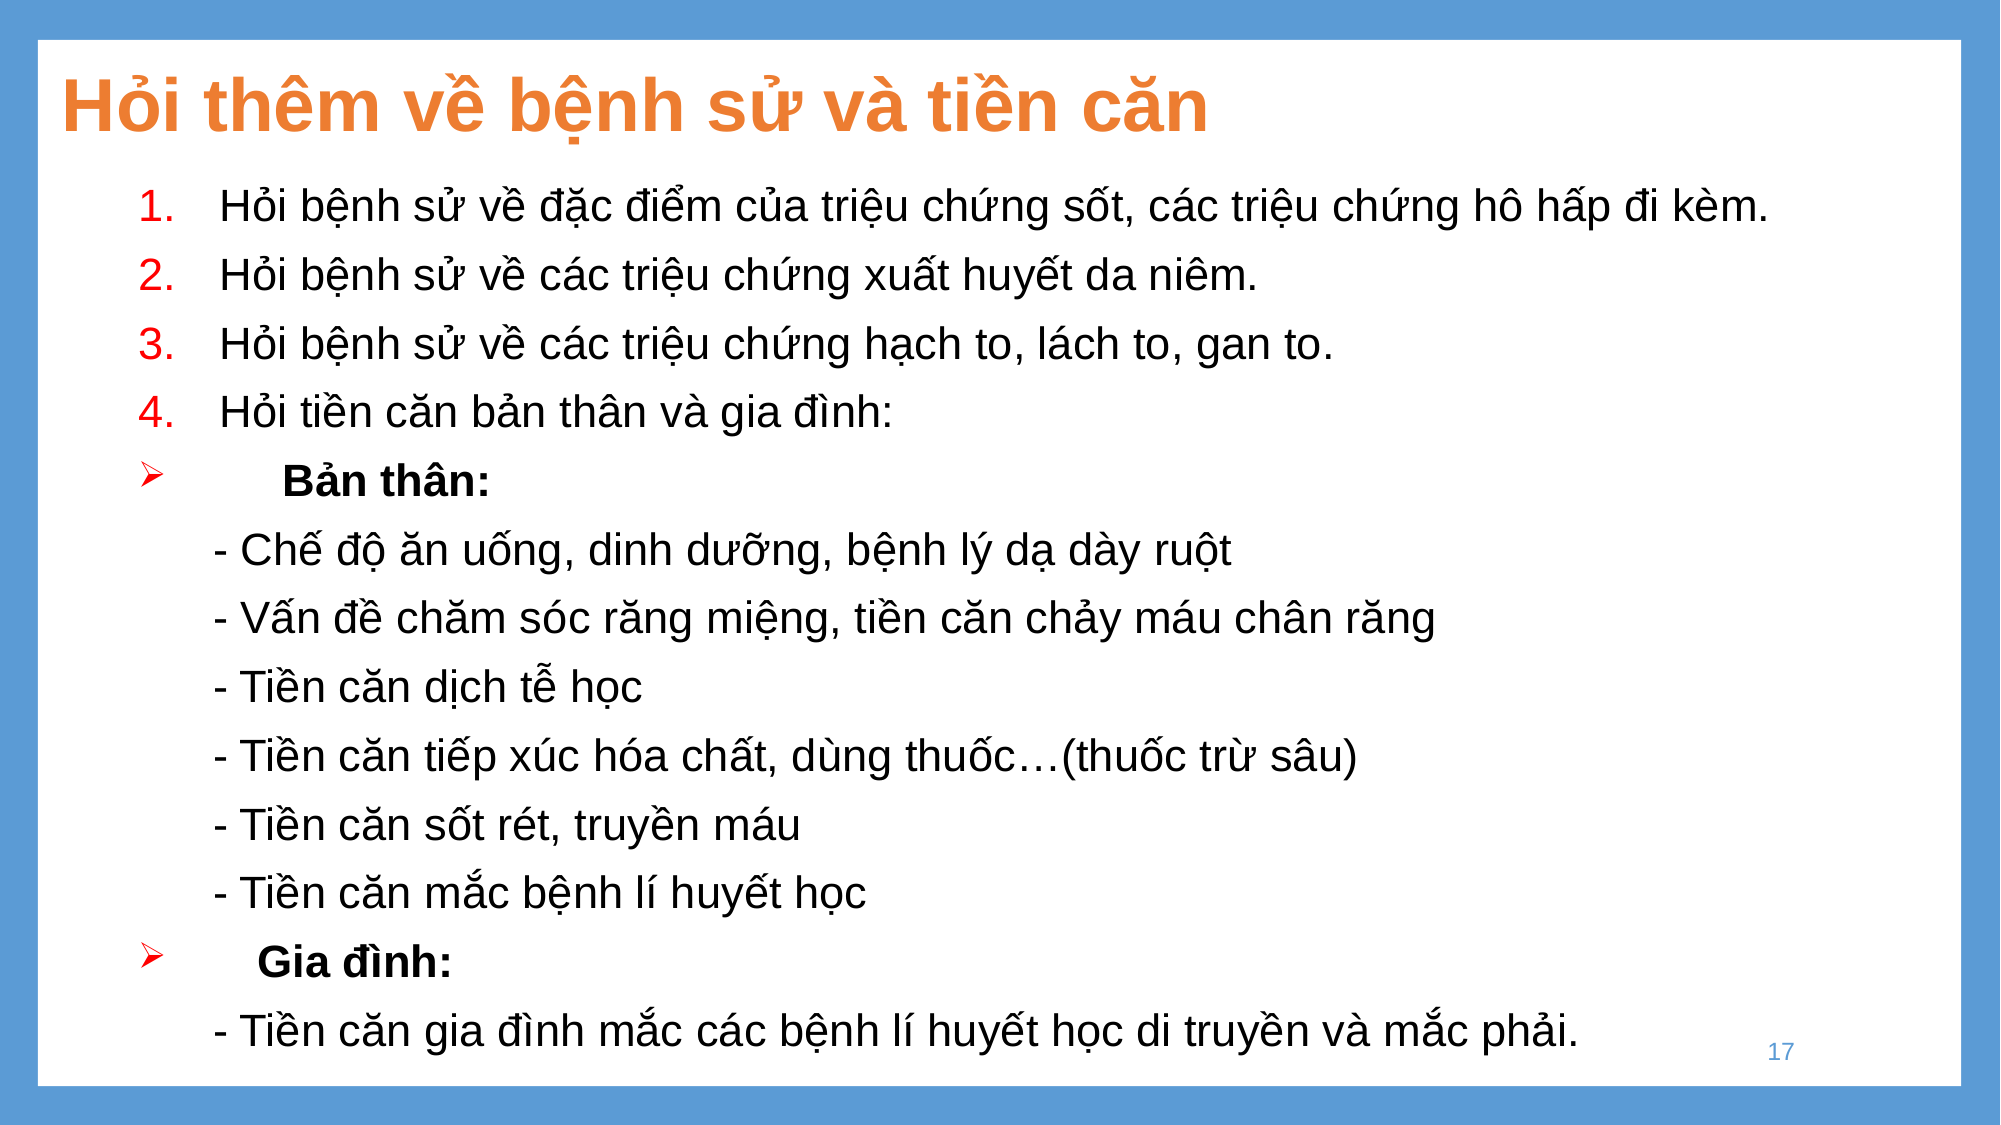

# Hỏi thêm về bệnh sử và tiền căn
Hỏi bệnh sử về đặc điểm của triệu chứng sốt, các triệu chứng hô hấp đi kèm.
Hỏi bệnh sử về các triệu chứng xuất huyết da niêm.
Hỏi bệnh sử về các triệu chứng hạch to, lách to, gan to.
Hỏi tiền căn bản thân và gia đình:
     Bản thân:
      - Chế độ ăn uống, dinh dưỡng, bệnh lý dạ dày ruột
      - Vấn đề chăm sóc răng miệng, tiền căn chảy máu chân răng
      - Tiền căn dịch tễ học
      - Tiền căn tiếp xúc hóa chất, dùng thuốc…(thuốc trừ sâu)
      - Tiền căn sốt rét, truyền máu
      - Tiền căn mắc bệnh lí huyết học
   Gia đình:
      - Tiền căn gia đình mắc các bệnh lí huyết học di truyền và mắc phải.

17